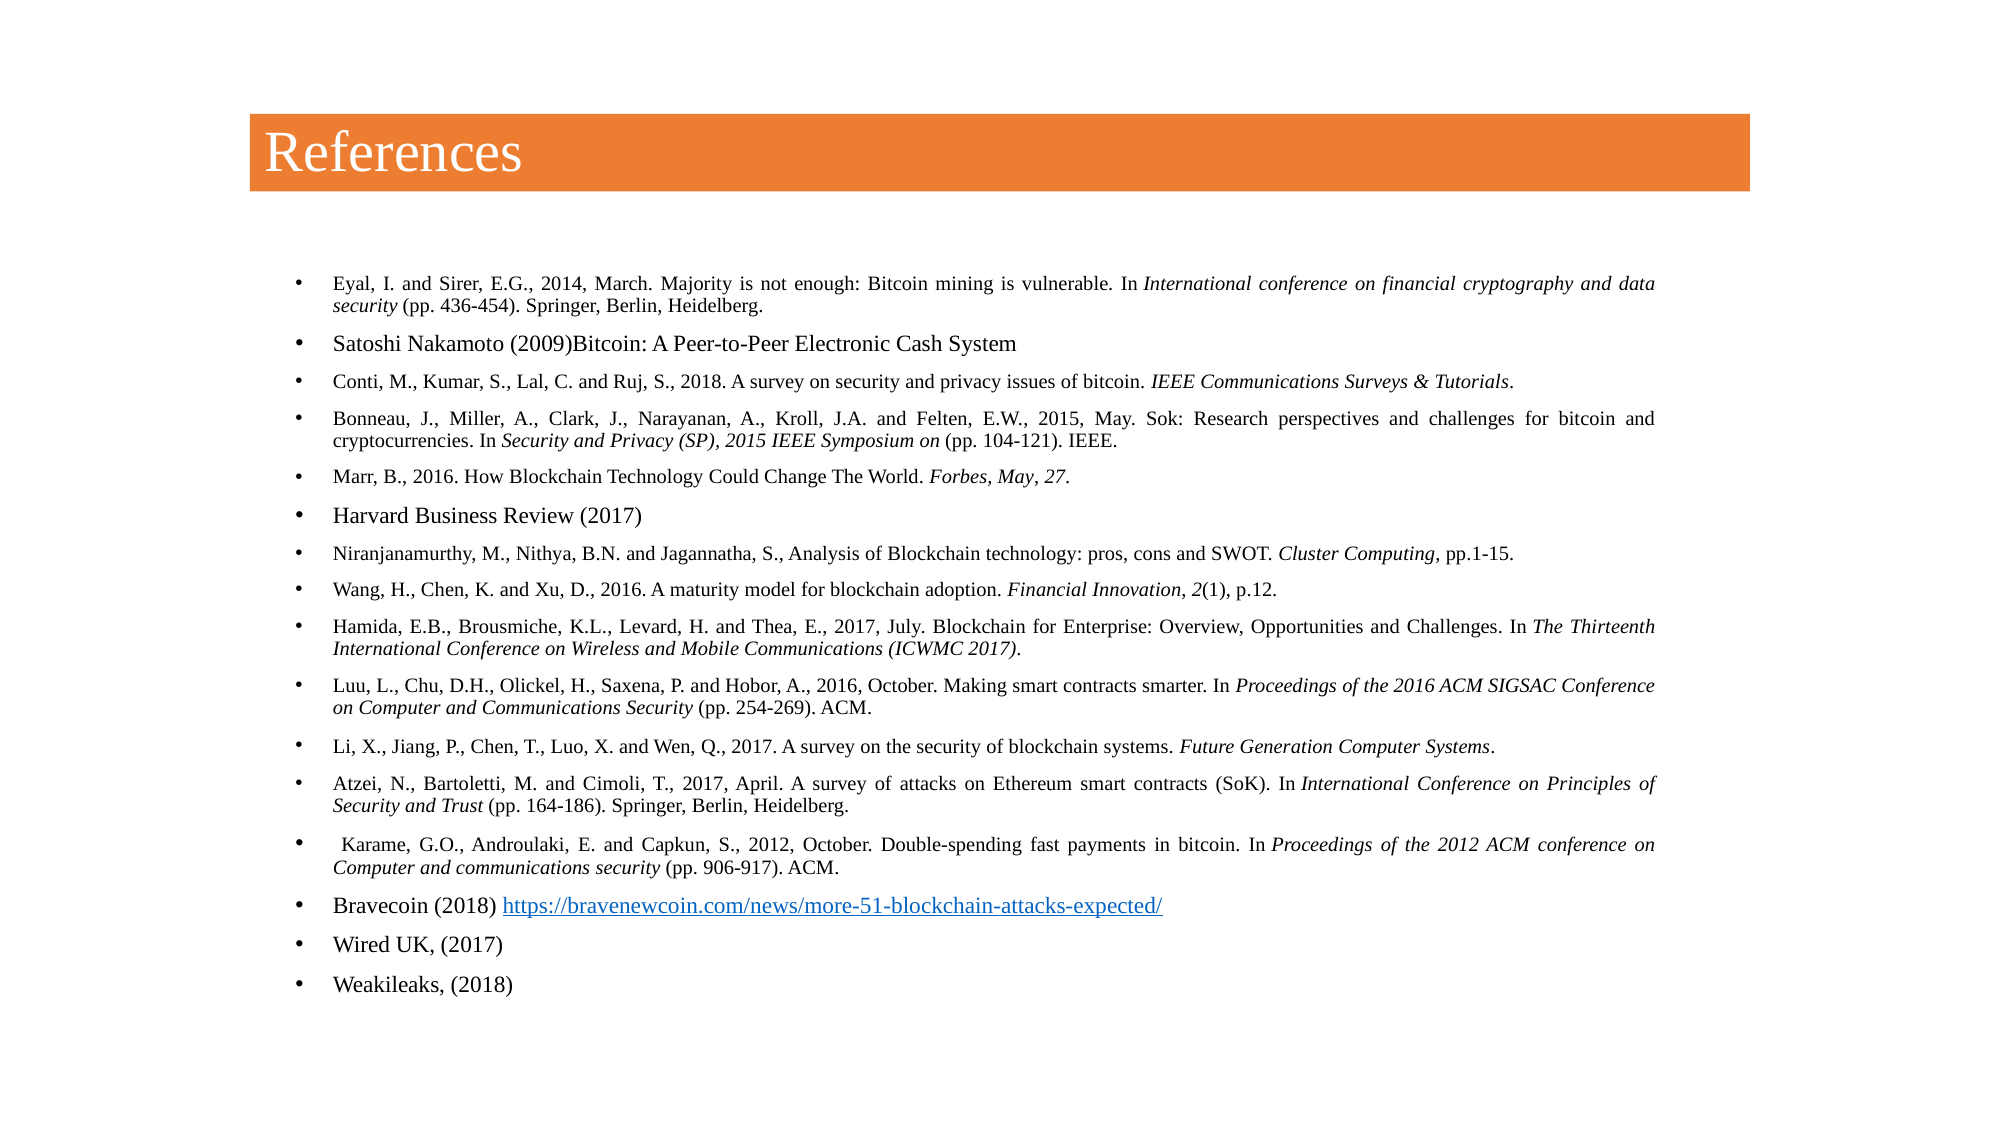

# References

Eyal, I. and Sirer, E.G., 2014, March. Majority is not enough: Bitcoin mining is vulnerable. In International conference on financial cryptography and data security (pp. 436-454). Springer, Berlin, Heidelberg.
Satoshi Nakamoto (2009)Bitcoin: A Peer-to-Peer Electronic Cash System
Conti, M., Kumar, S., Lal, C. and Ruj, S., 2018. A survey on security and privacy issues of bitcoin. IEEE Communications Surveys & Tutorials.
Bonneau, J., Miller, A., Clark, J., Narayanan, A., Kroll, J.A. and Felten, E.W., 2015, May. Sok: Research perspectives and challenges for bitcoin and cryptocurrencies. In Security and Privacy (SP), 2015 IEEE Symposium on (pp. 104-121). IEEE.
Marr, B., 2016. How Blockchain Technology Could Change The World. Forbes, May, 27.
Harvard Business Review (2017)
Niranjanamurthy, M., Nithya, B.N. and Jagannatha, S., Analysis of Blockchain technology: pros, cons and SWOT. Cluster Computing, pp.1-15.
Wang, H., Chen, K. and Xu, D., 2016. A maturity model for blockchain adoption. Financial Innovation, 2(1), p.12.
Hamida, E.B., Brousmiche, K.L., Levard, H. and Thea, E., 2017, July. Blockchain for Enterprise: Overview, Opportunities and Challenges. In The Thirteenth International Conference on Wireless and Mobile Communications (ICWMC 2017).
Luu, L., Chu, D.H., Olickel, H., Saxena, P. and Hobor, A., 2016, October. Making smart contracts smarter. In Proceedings of the 2016 ACM SIGSAC Conference on Computer and Communications Security (pp. 254-269). ACM.
Li, X., Jiang, P., Chen, T., Luo, X. and Wen, Q., 2017. A survey on the security of blockchain systems. Future Generation Computer Systems.
Atzei, N., Bartoletti, M. and Cimoli, T., 2017, April. A survey of attacks on Ethereum smart contracts (SoK). In International Conference on Principles of Security and Trust (pp. 164-186). Springer, Berlin, Heidelberg.
 Karame, G.O., Androulaki, E. and Capkun, S., 2012, October. Double-spending fast payments in bitcoin. In Proceedings of the 2012 ACM conference on Computer and communications security (pp. 906-917). ACM.
Bravecoin (2018) https://bravenewcoin.com/news/more-51-blockchain-attacks-expected/
Wired UK, (2017)
Weakileaks, (2018)